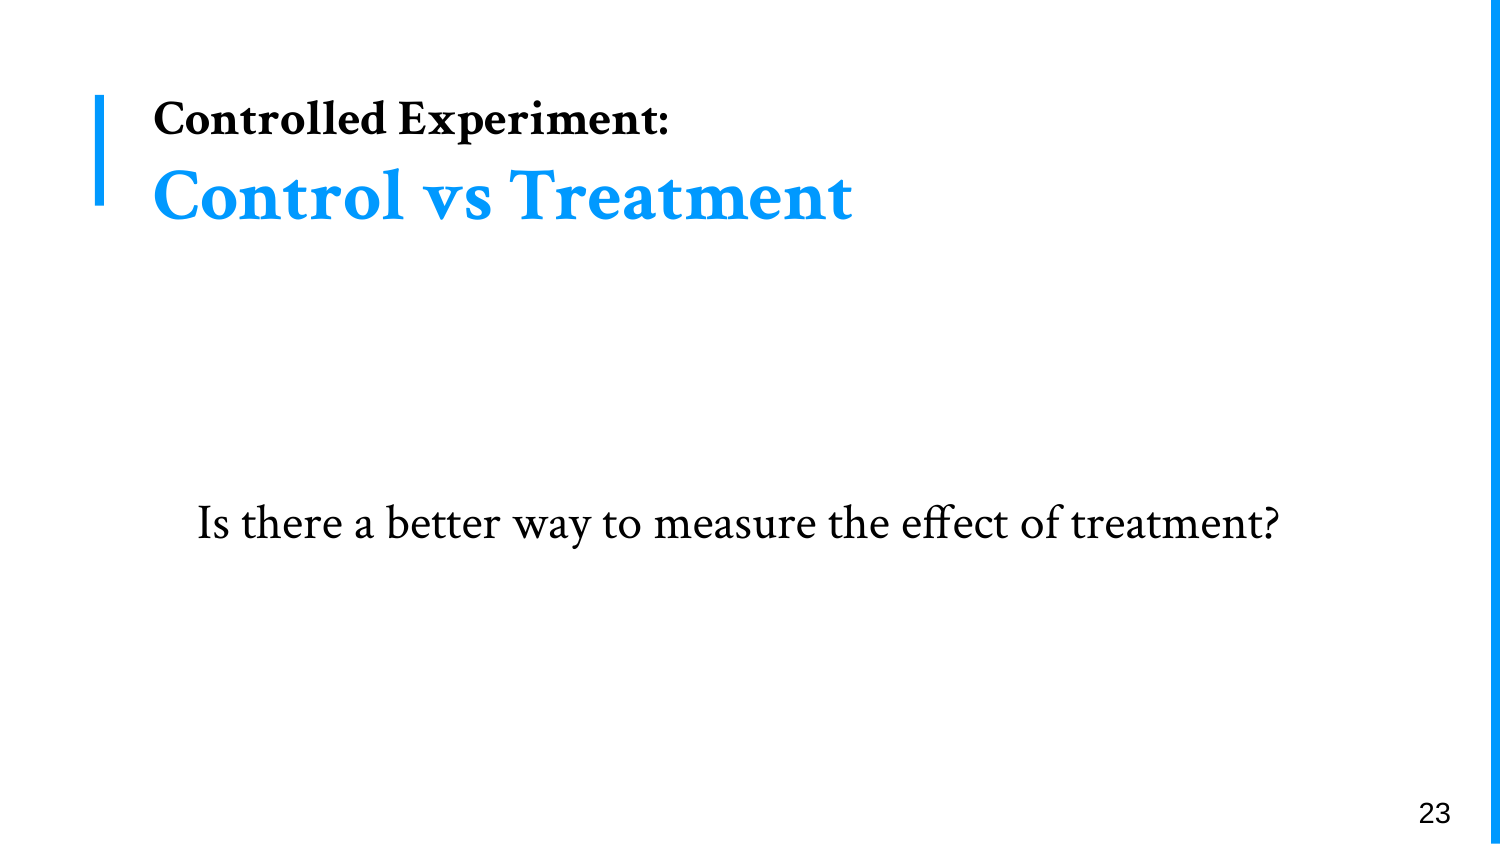

# Controlled Experiment:
Control vs Treatment

Is there a better way to measure the effect of treatment?
23